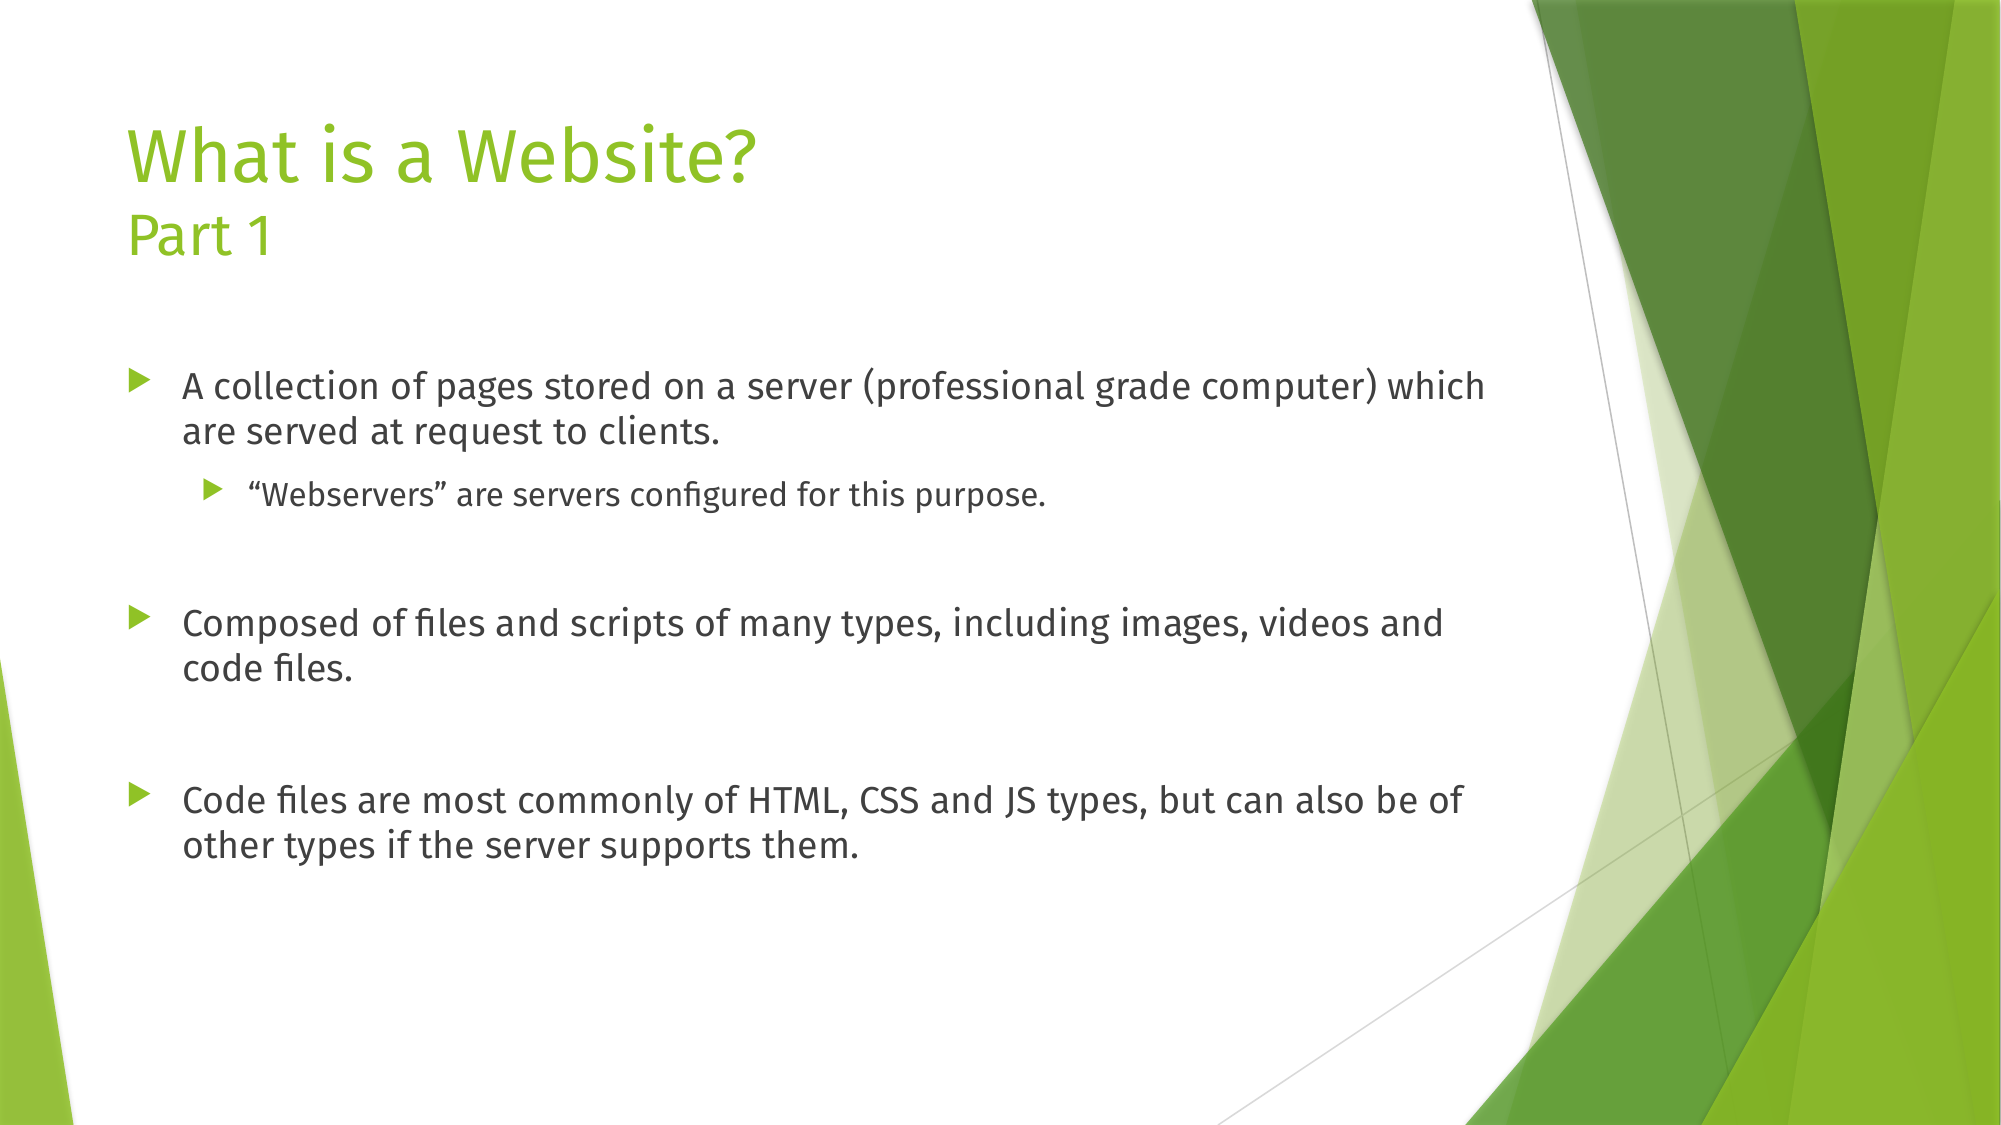

# What is a Website? Part 1
A collection of pages stored on a server (professional grade computer) which are served at request to clients.
“Webservers” are servers configured for this purpose.

Composed of files and scripts of many types, including images, videos and code files.

Code files are most commonly of HTML, CSS and JS types, but can also be of other types if the server supports them.